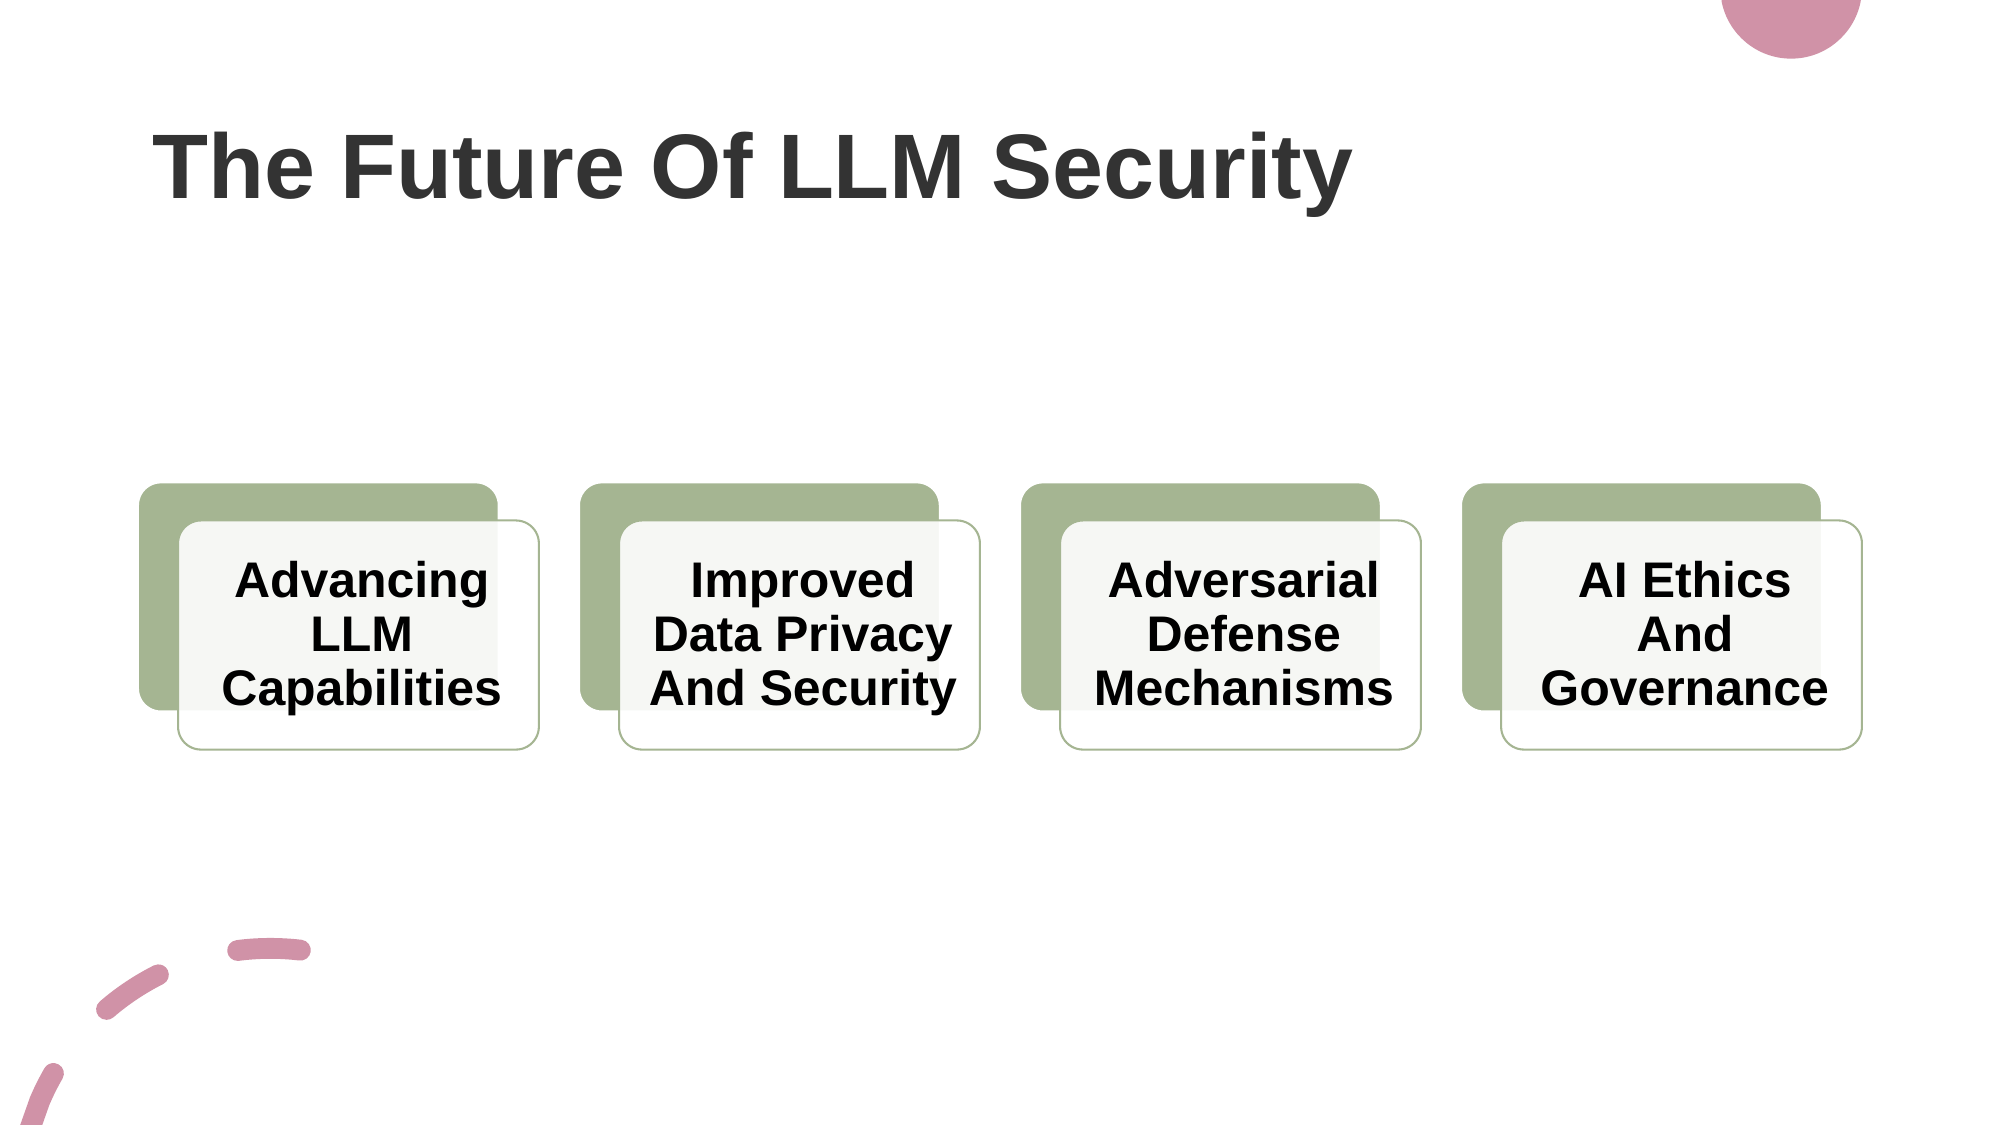

# The Future Of LLM Security
Advancing LLM Capabilities
Improved Data Privacy And Security
Adversarial Defense Mechanisms
AI Ethics And Governance